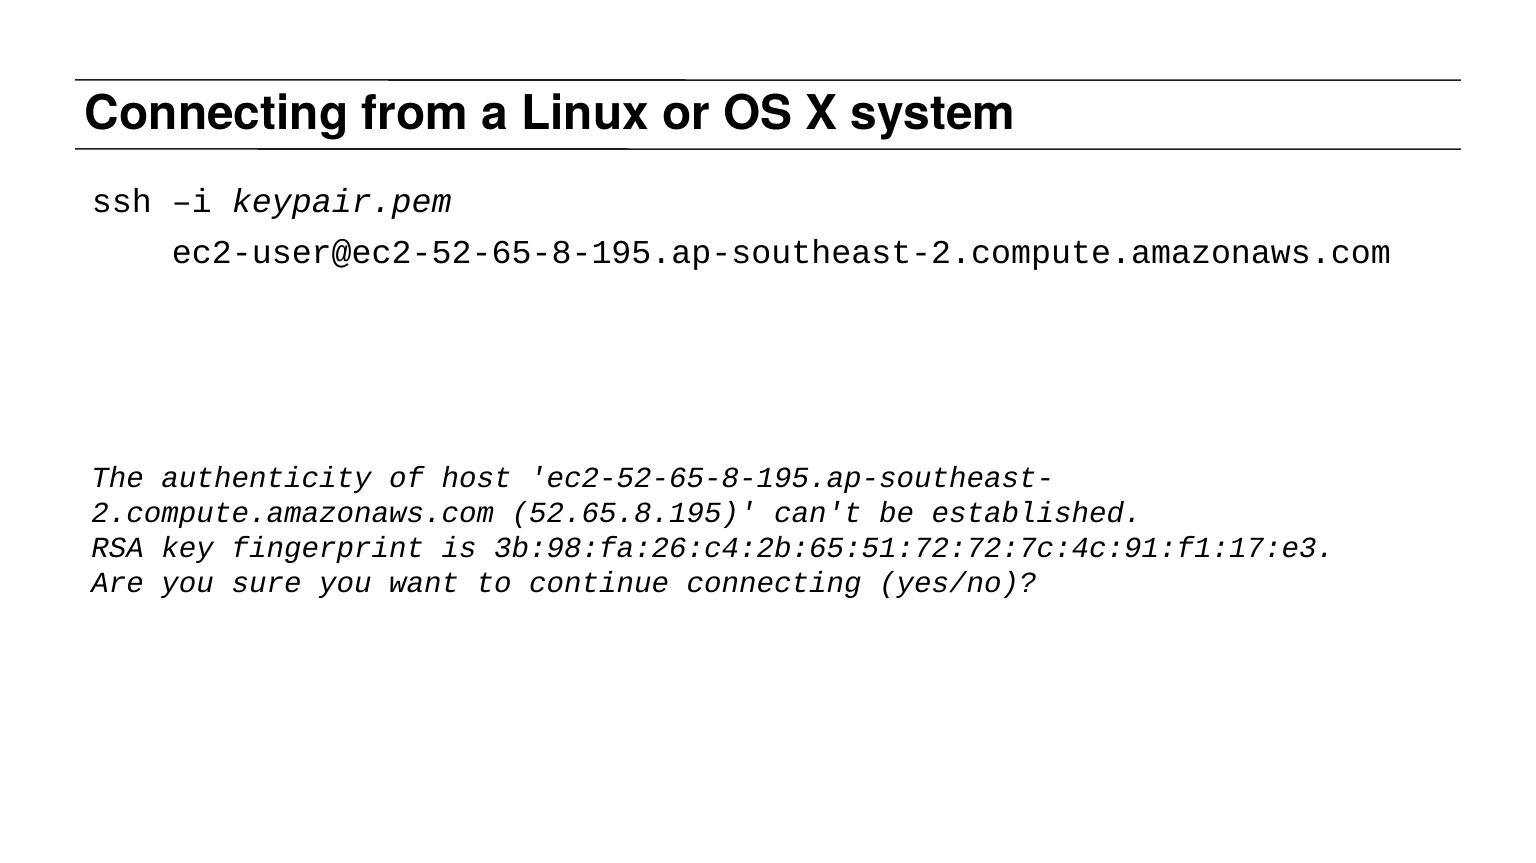

# Connecting from a Linux or OS X system
ssh –i keypair.pem
    ec2-user@ec2-52-65-8-195.ap-southeast-2.compute.amazonaws.com
The authenticity of host 'ec2-52-65-8-195.ap-southeast-2.compute.amazonaws.com (52.65.8.195)' can't be established.
RSA key fingerprint is 3b:98:fa:26:c4:2b:65:51:72:72:7c:4c:91:f1:17:e3.
Are you sure you want to continue connecting (yes/no)?